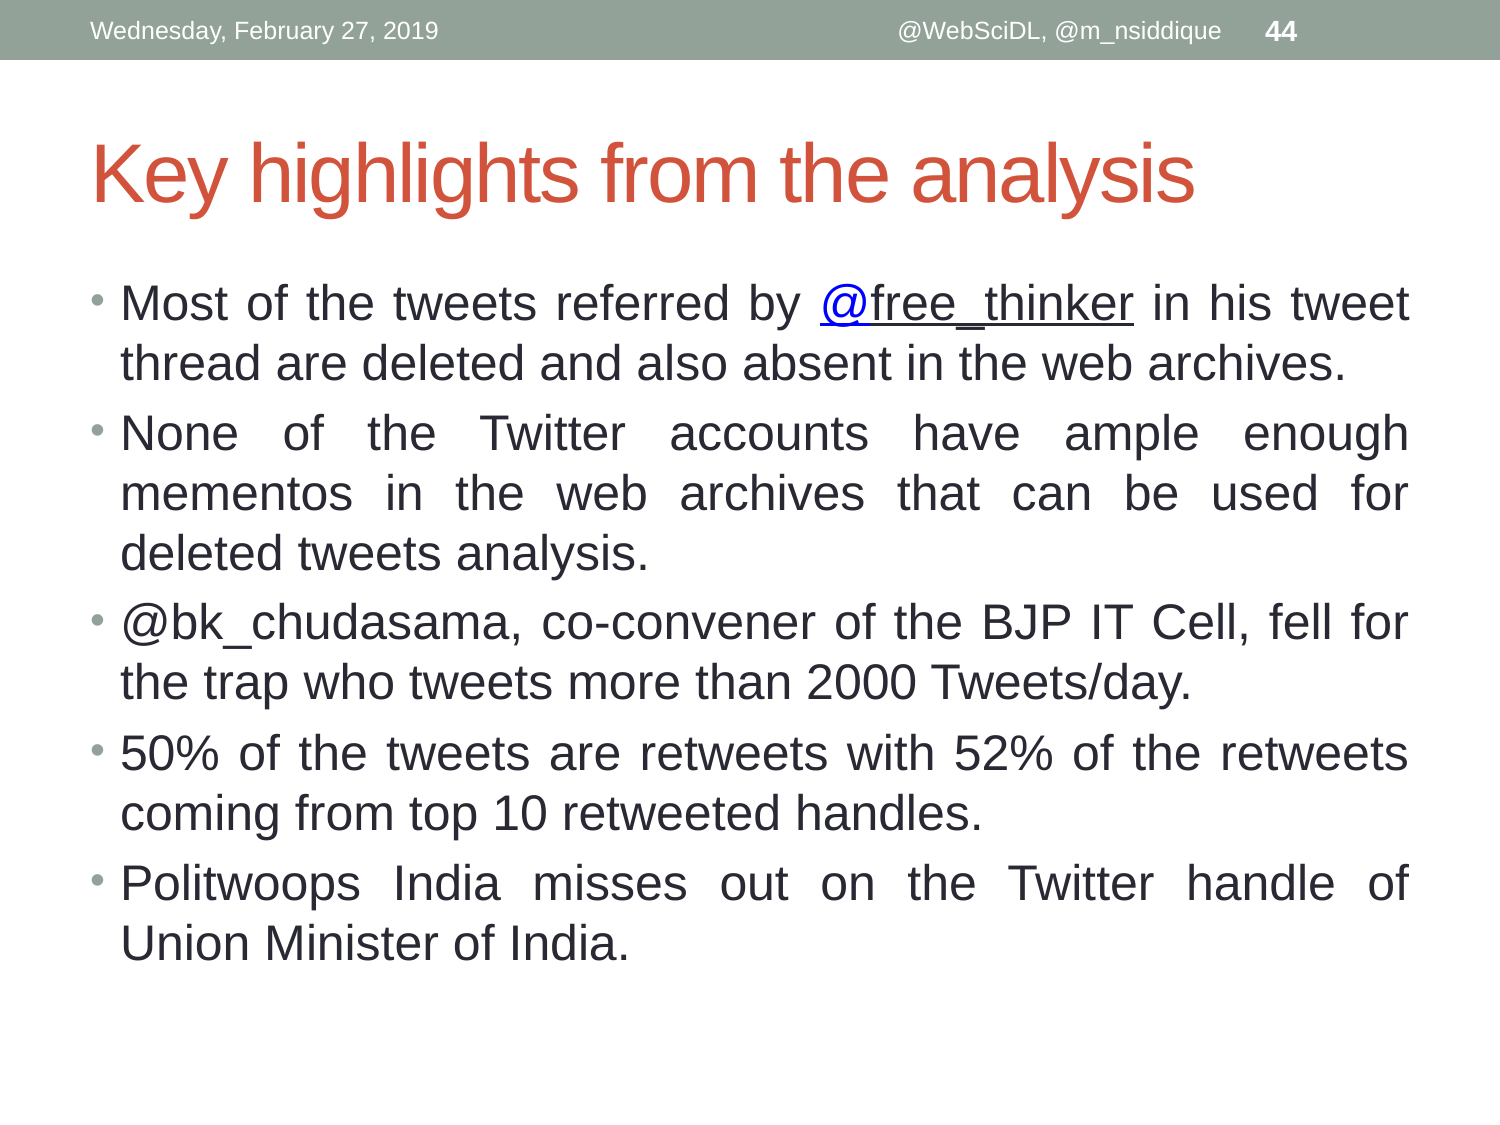

Wednesday, February 27, 2019
@WebSciDL, @m_nsiddique
44
# Key highlights from the analysis
Most of the tweets referred by @free_thinker in his tweet thread are deleted and also absent in the web archives.
None of the Twitter accounts have ample enough mementos in the web archives that can be used for deleted tweets analysis.
@bk_chudasama, co-convener of the BJP IT Cell, fell for the trap who tweets more than 2000 Tweets/day.
50% of the tweets are retweets with 52% of the retweets coming from top 10 retweeted handles.
Politwoops India misses out on the Twitter handle of Union Minister of India.